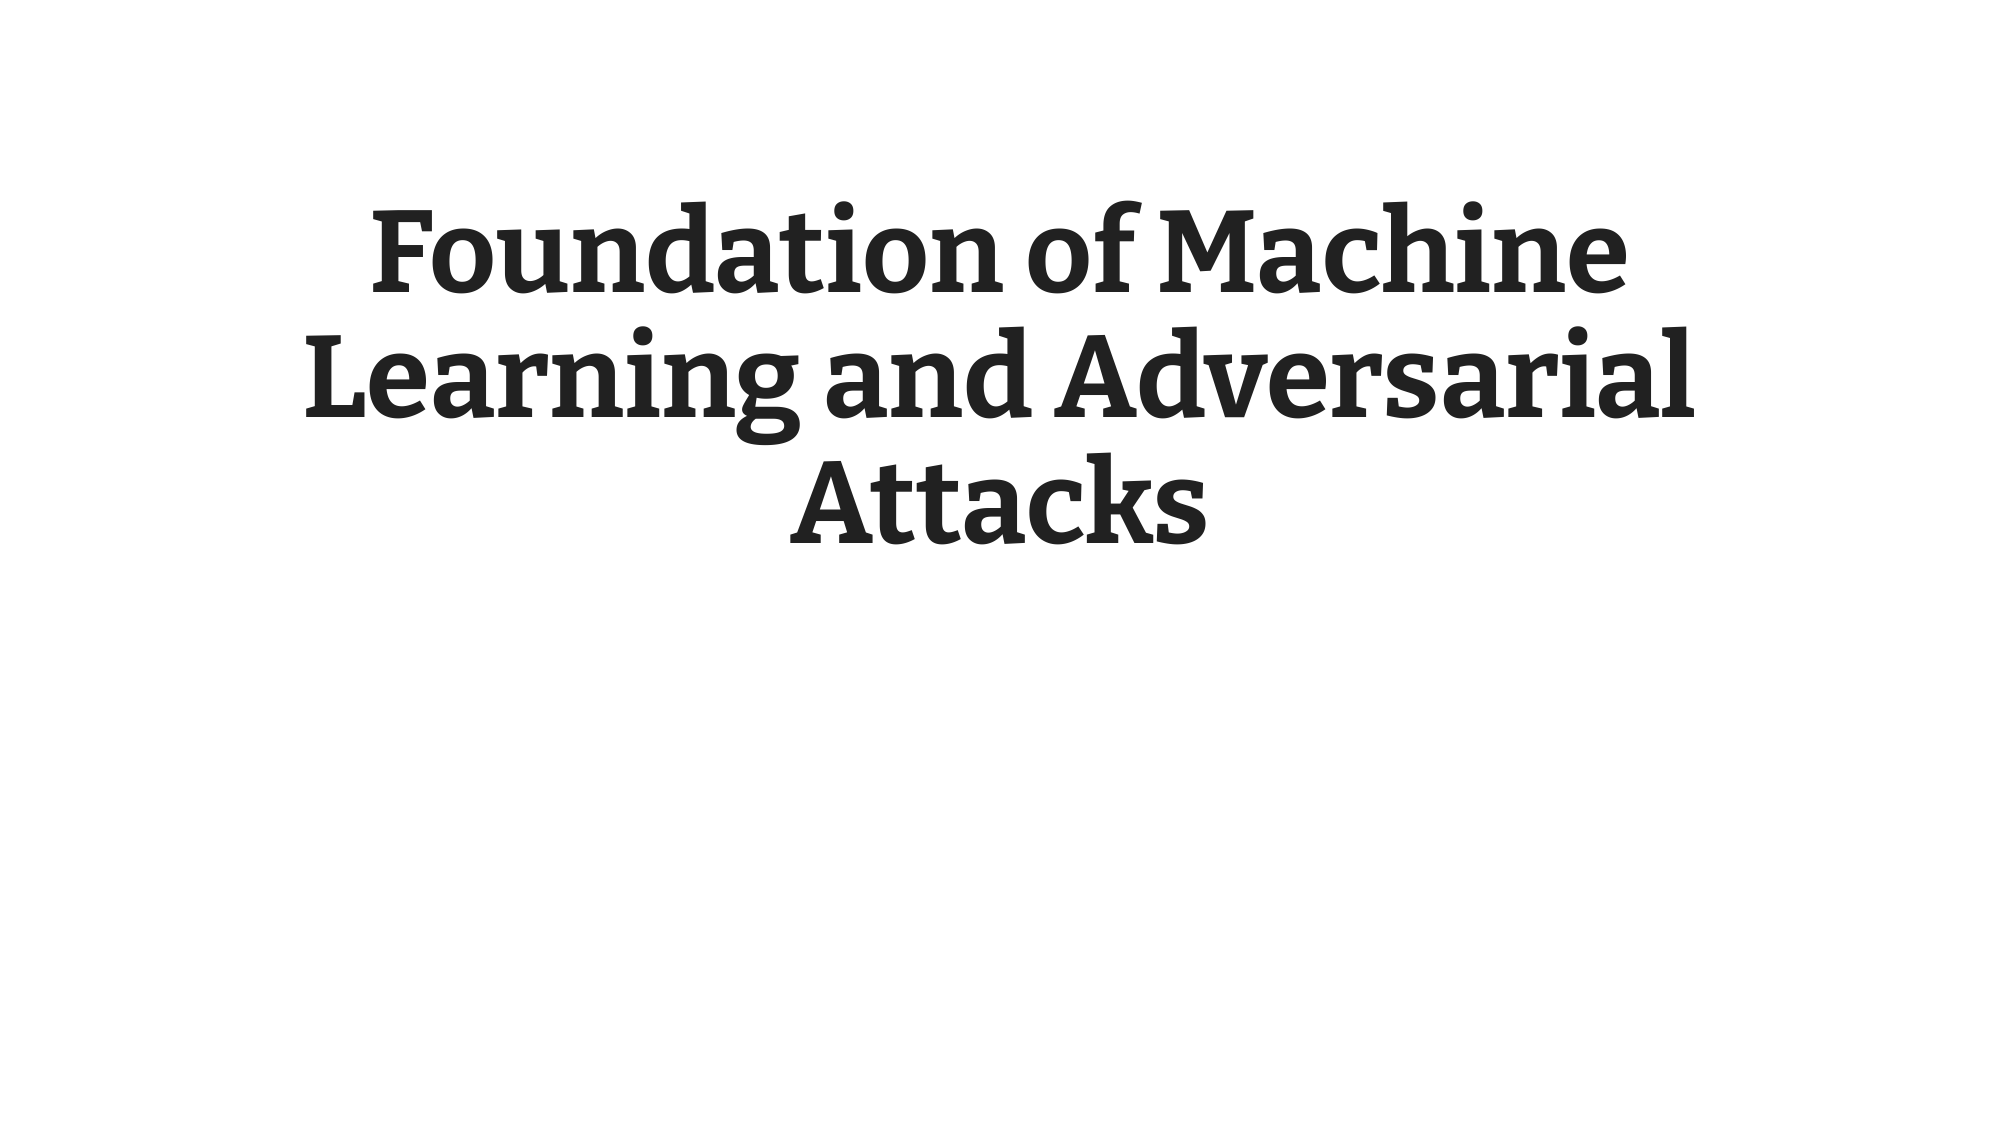

# Foundation of Machine Learning and Adversarial Attacks